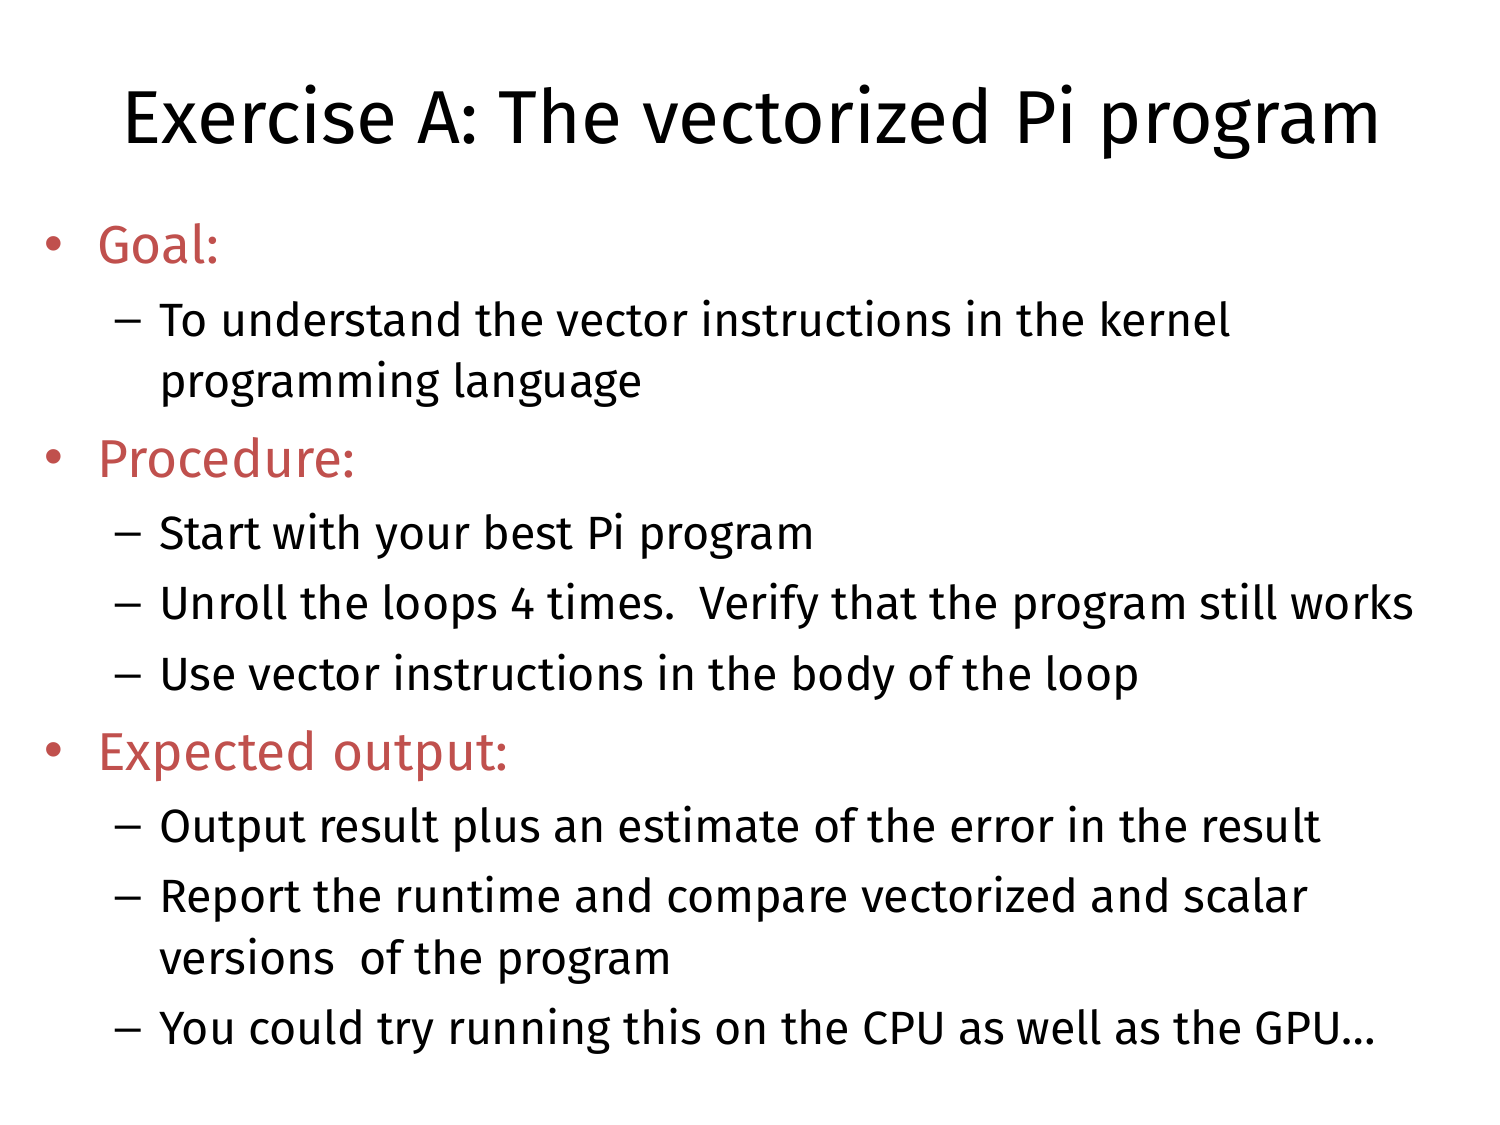

# Exercise A: The vectorized Pi program
Goal:
To understand the vector instructions in the kernel programming language
Procedure:
Start with your best Pi program
Unroll the loops 4 times.  Verify that the program still works
Use vector instructions in the body of the loop
Expected output:
Output result plus an estimate of the error in the result
Report the runtime and compare vectorized and scalar versions  of the program
You could try running this on the CPU as well as the GPU…